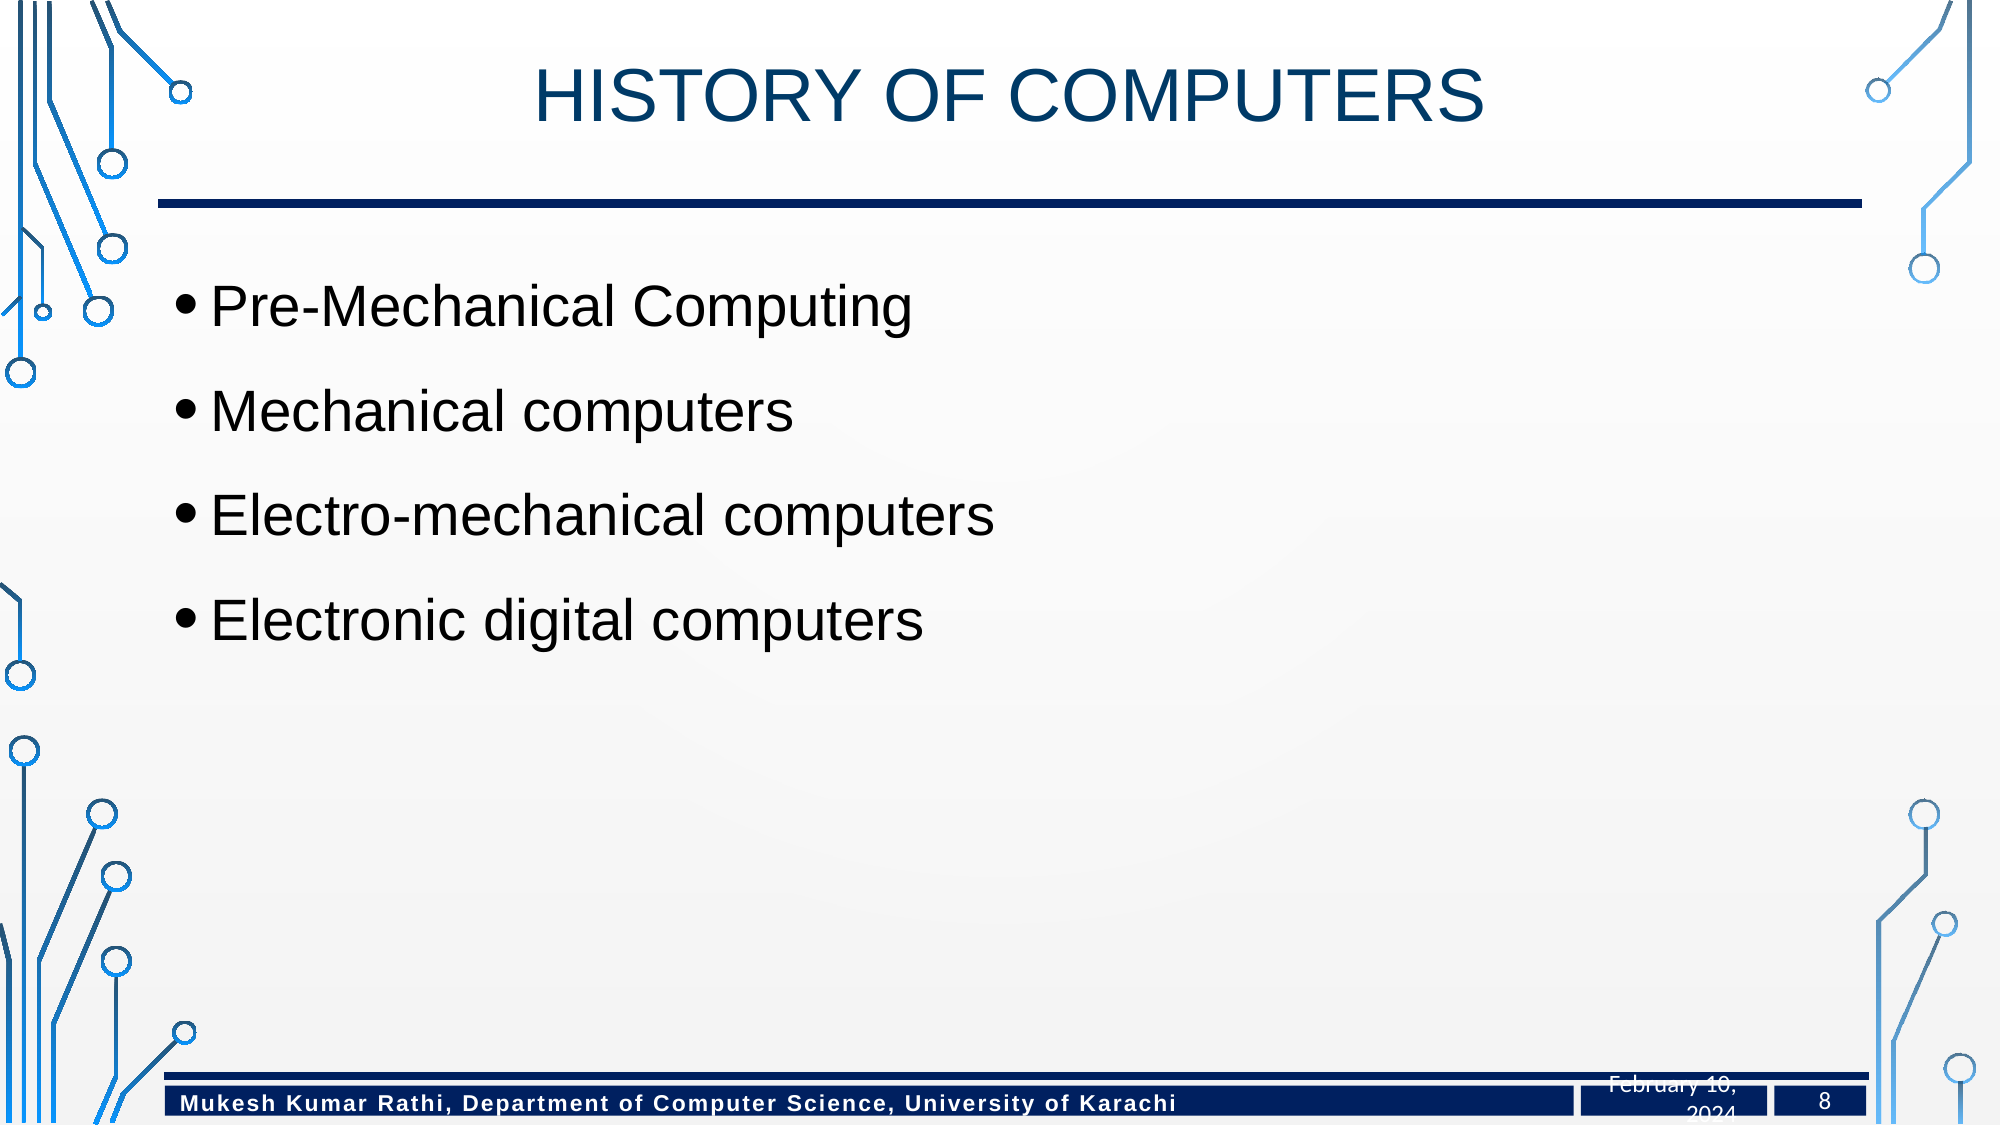

# History of Computers
Pre-Mechanical Computing
Mechanical computers
Electro-mechanical computers
Electronic digital computers
February 10, 2024
8